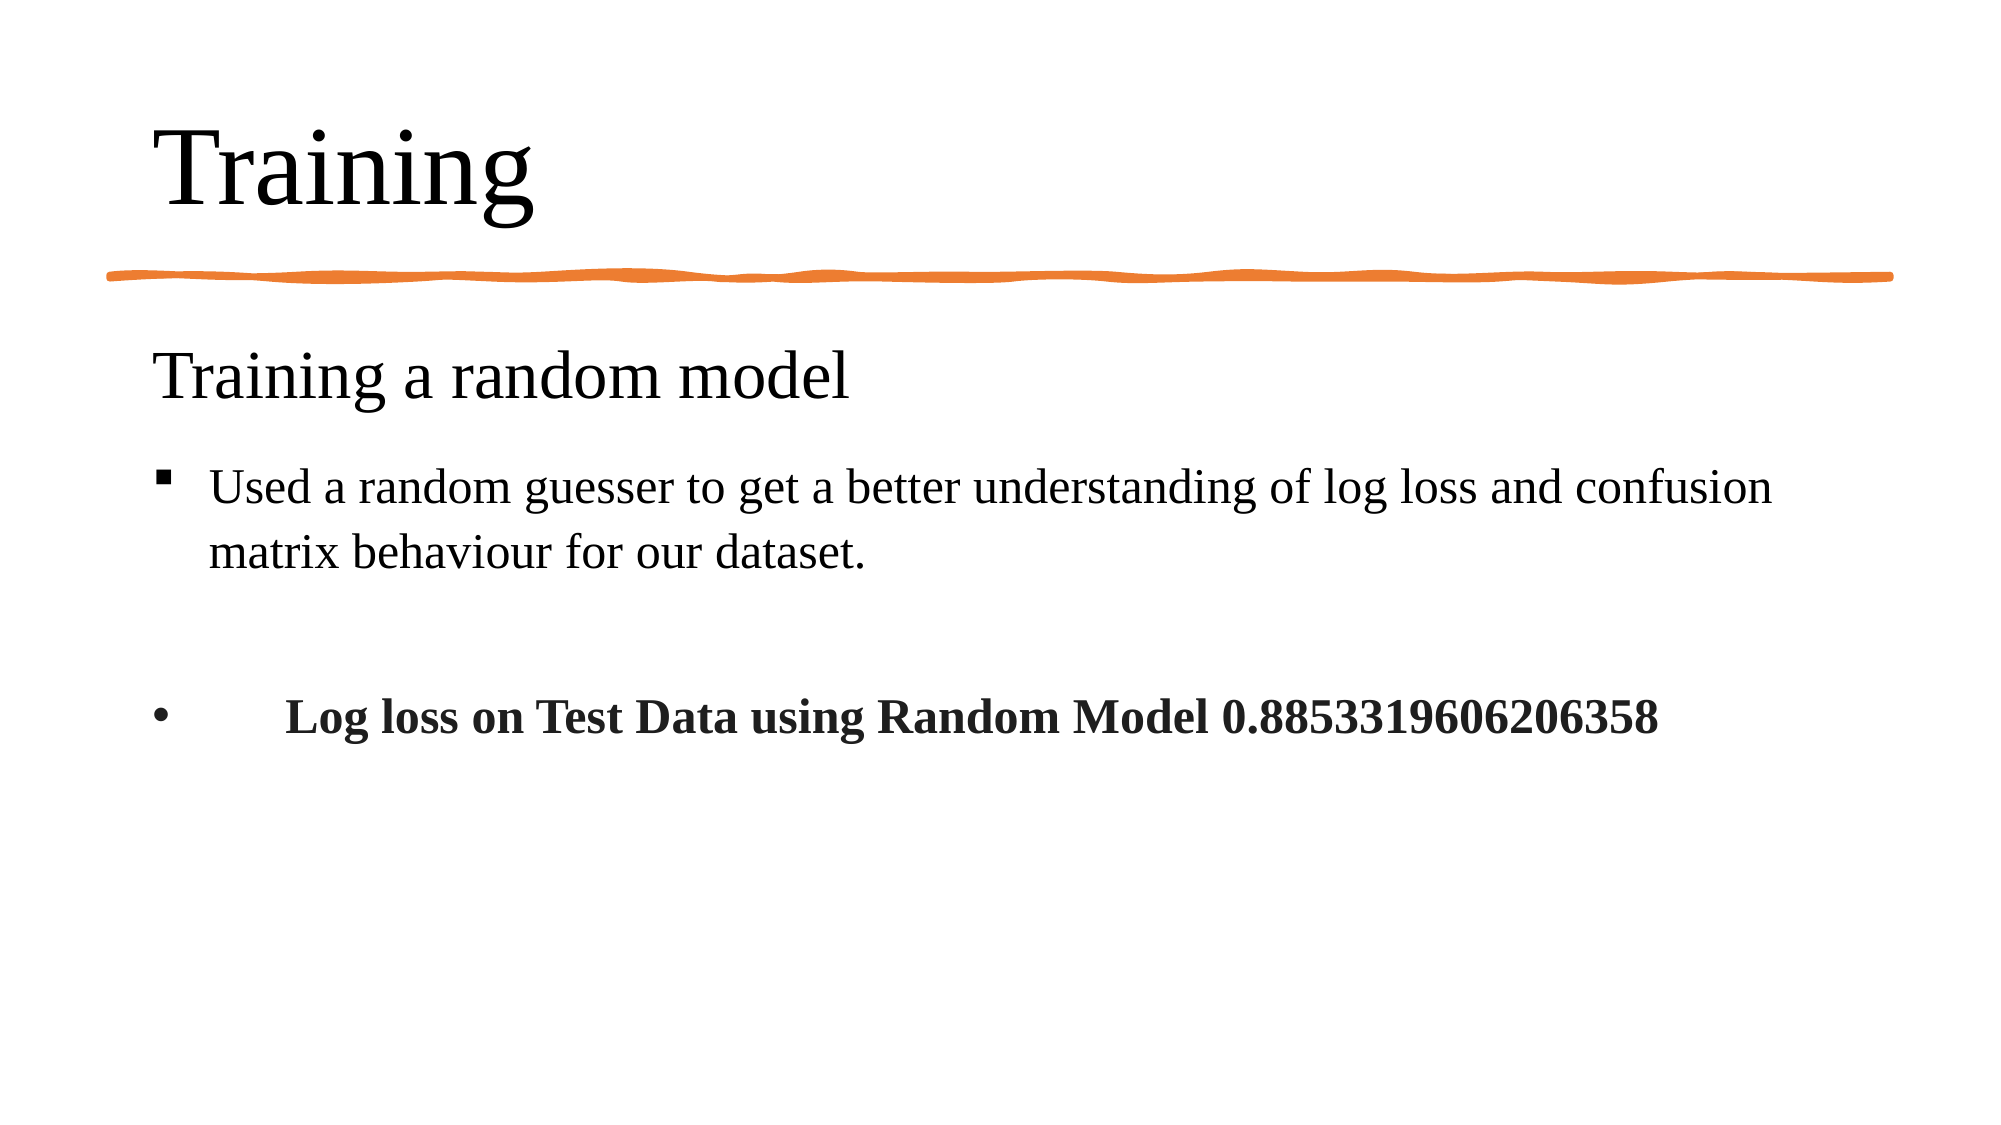

# Training

Training a random model
Used a random guesser to get a better understanding of log loss and confusion matrix behaviour for our dataset.

	Log loss on Test Data using Random Model 0.8853319606206358